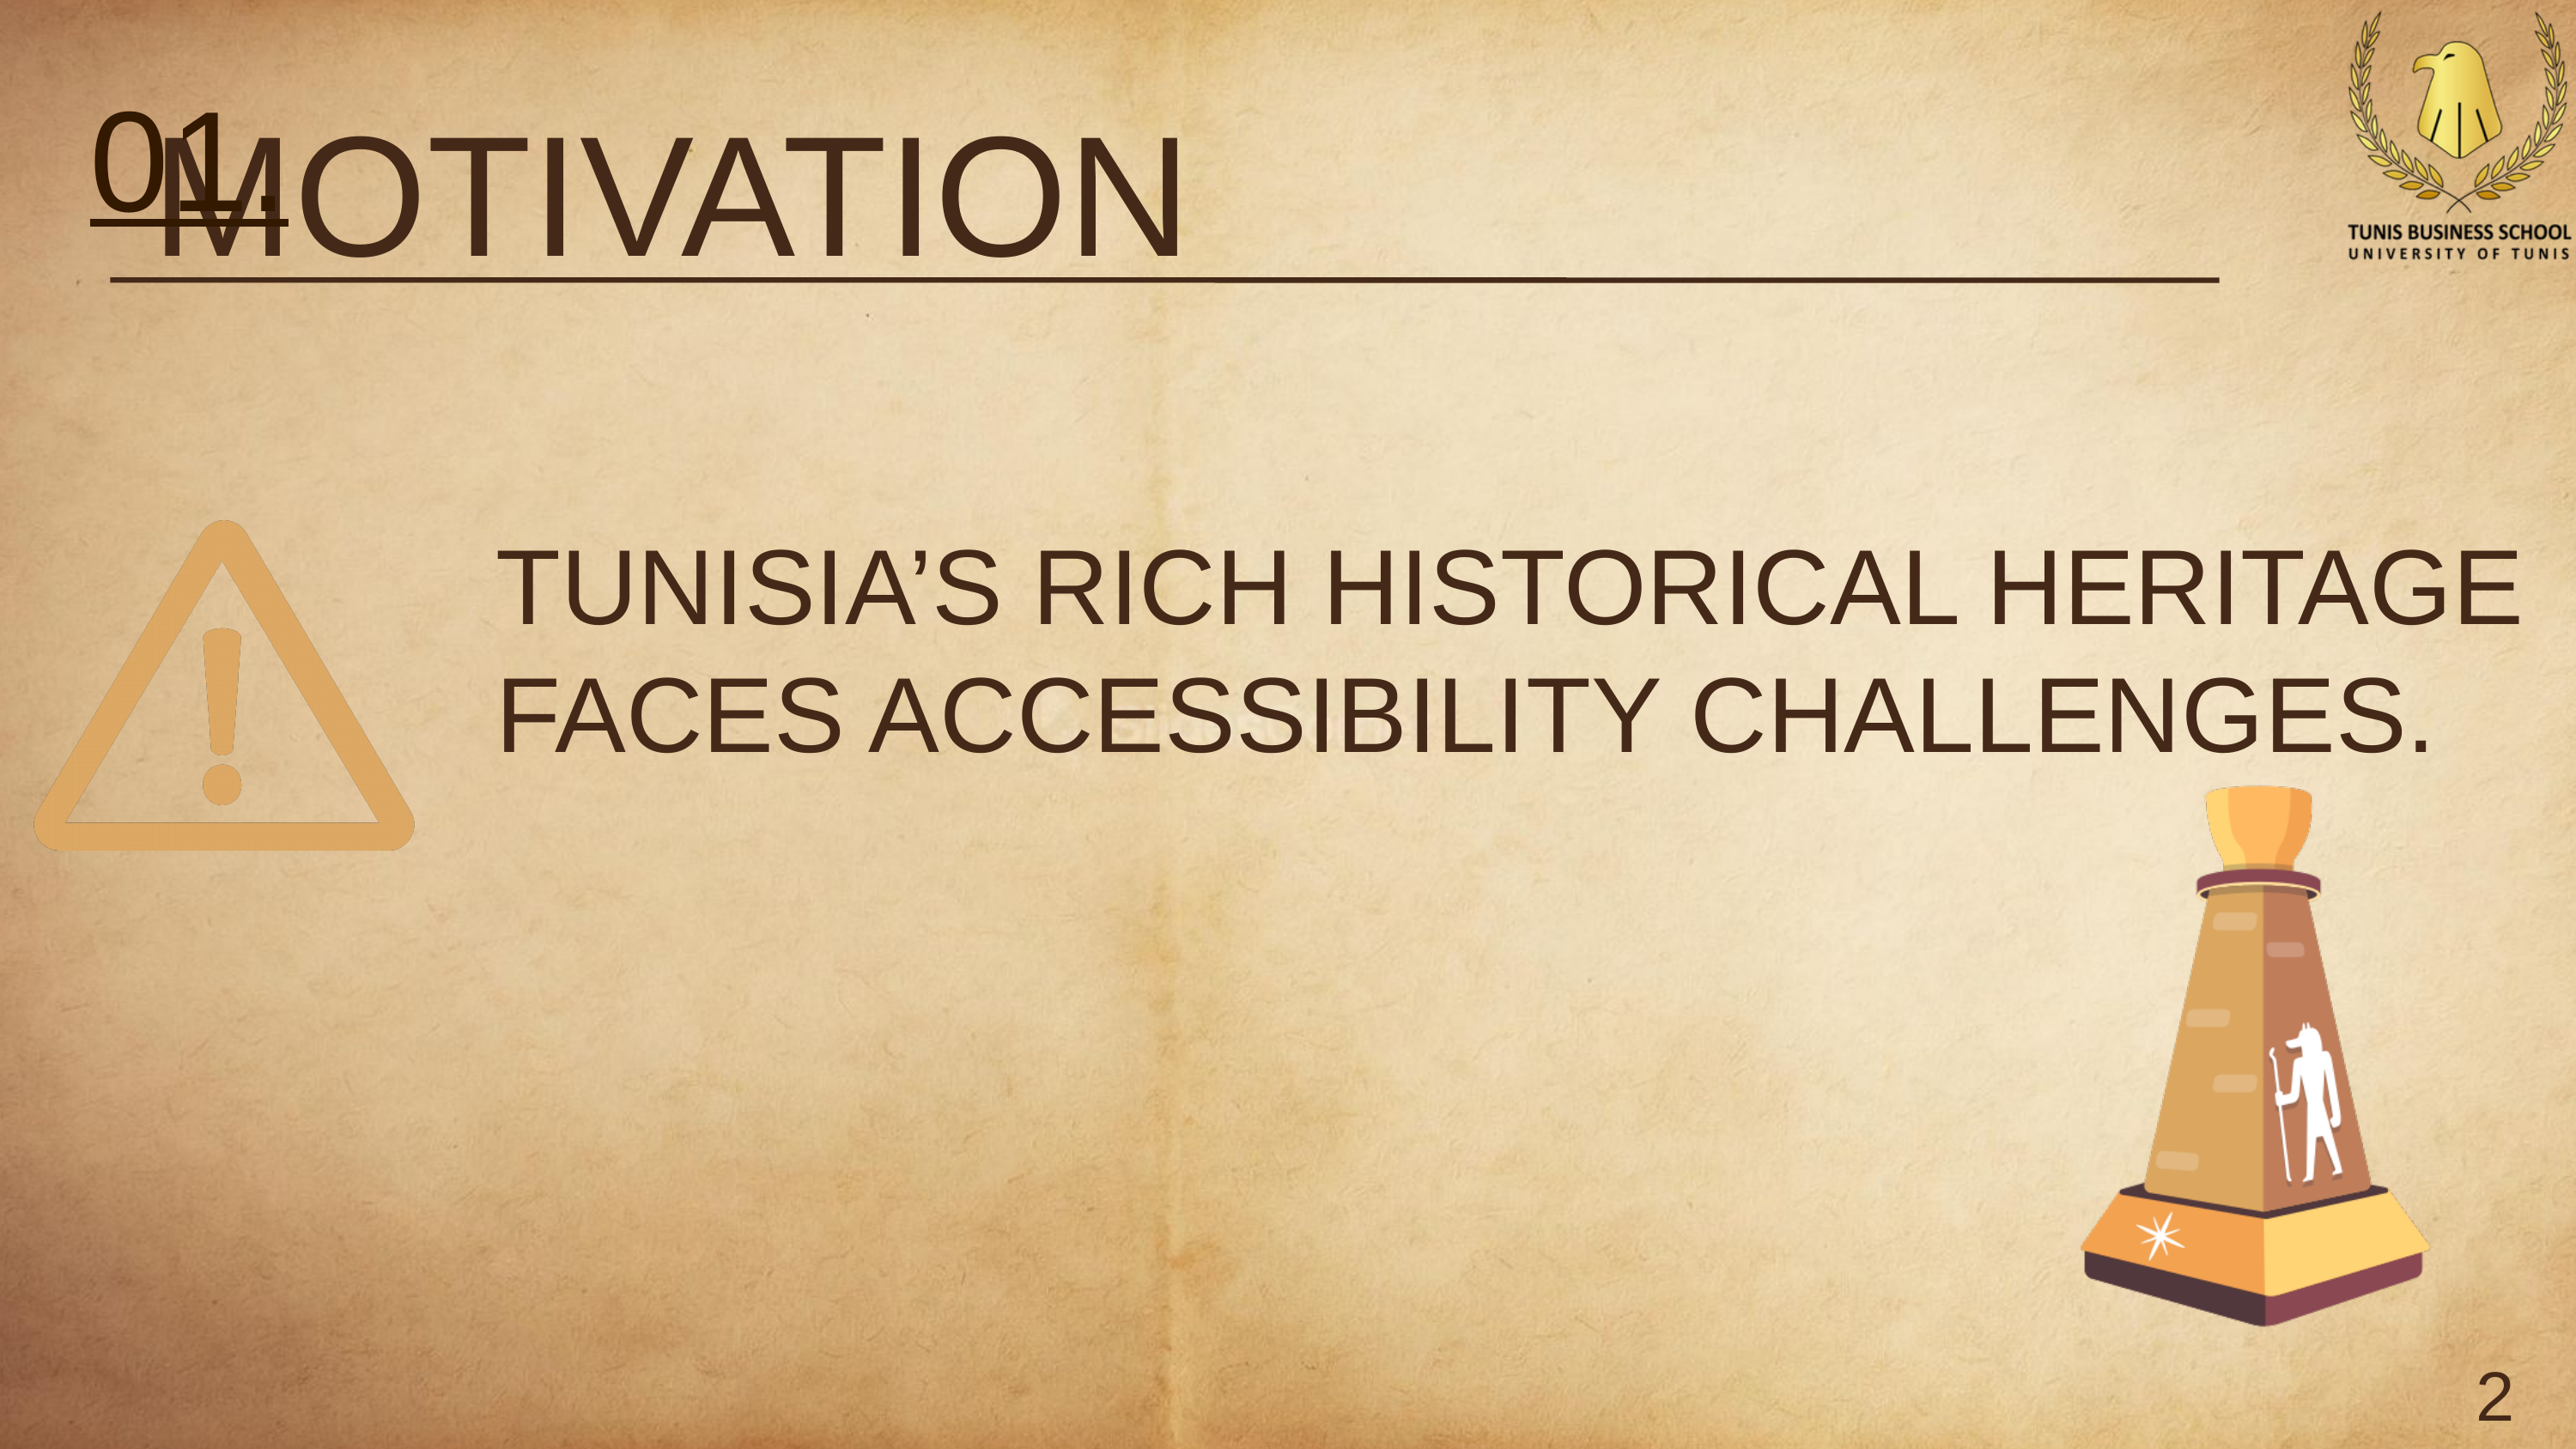

01.
MOTIVATION

TUNISIA’S RICH HISTORICAL HERITAGE FACES ACCESSIBILITY CHALLENGES.

2